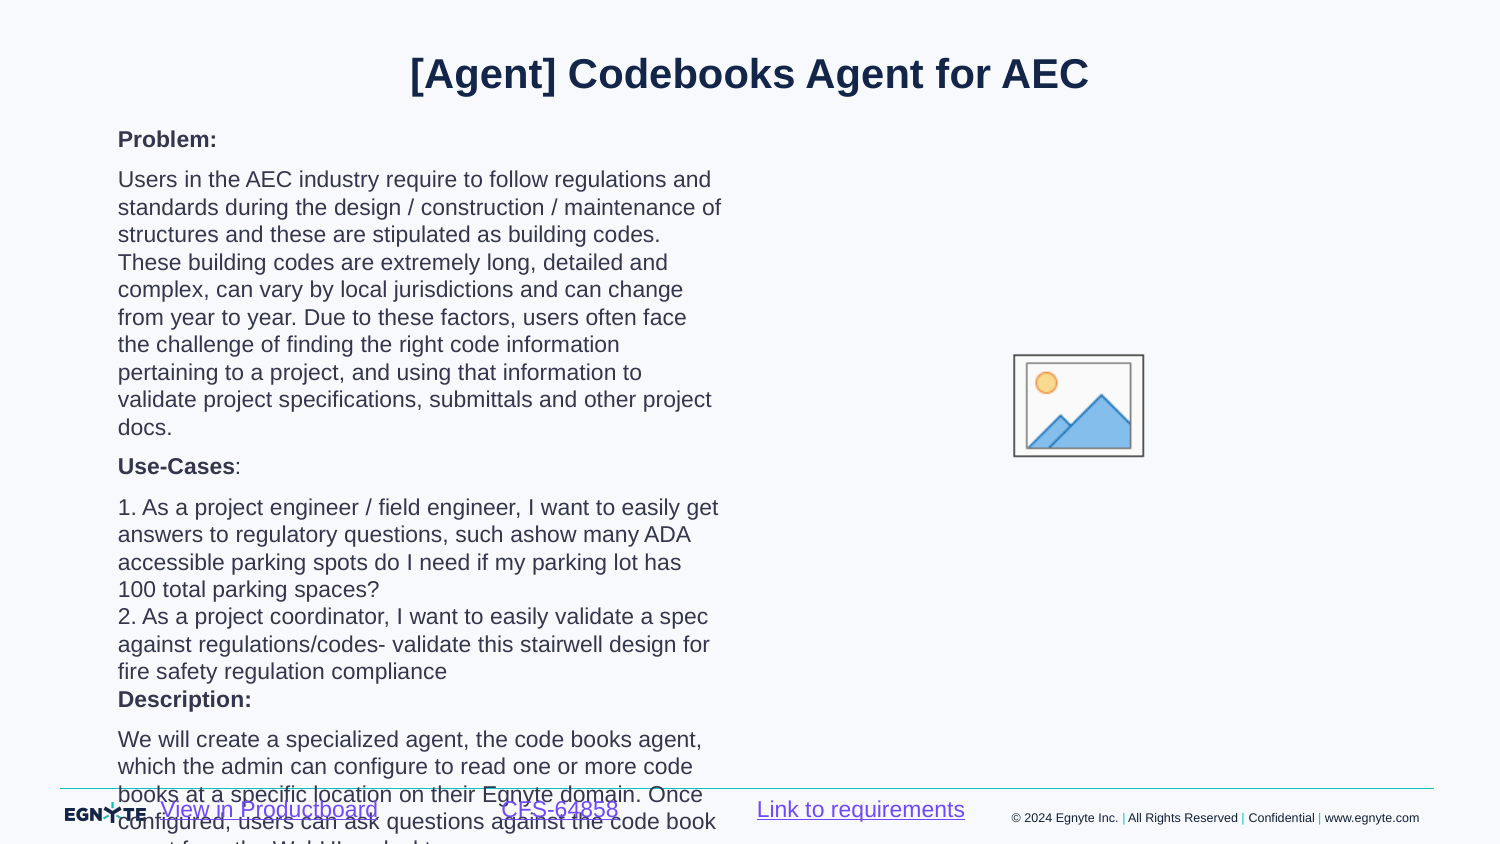

# [Agent] Codebooks Agent for AEC
Problem:
Users in the AEC industry require to follow regulations and standards during the design / construction / maintenance of structures and these are stipulated as building codes. These building codes are extremely long, detailed and complex, can vary by local jurisdictions and can change from year to year. Due to these factors, users often face the challenge of finding the right code information pertaining to a project, and using that information to validate project specifications, submittals and other project docs.
Use-Cases:
1. As a project engineer / field engineer, I want to easily get answers to regulatory questions, such ashow many ADA accessible parking spots do I need if my parking lot has 100 total parking spaces?
2. As a project coordinator, I want to easily validate a spec against regulations/codes- validate this stairwell design for fire safety regulation compliance
Description:
We will create a specialized agent, the code books agent, which the admin can configure to read one or more code books at a specific location on their Egnyte domain. Once configured, users can ask questions against the code book agent from the WebUI or desktop

Link to requirements
CFS-64858
View in Productboard